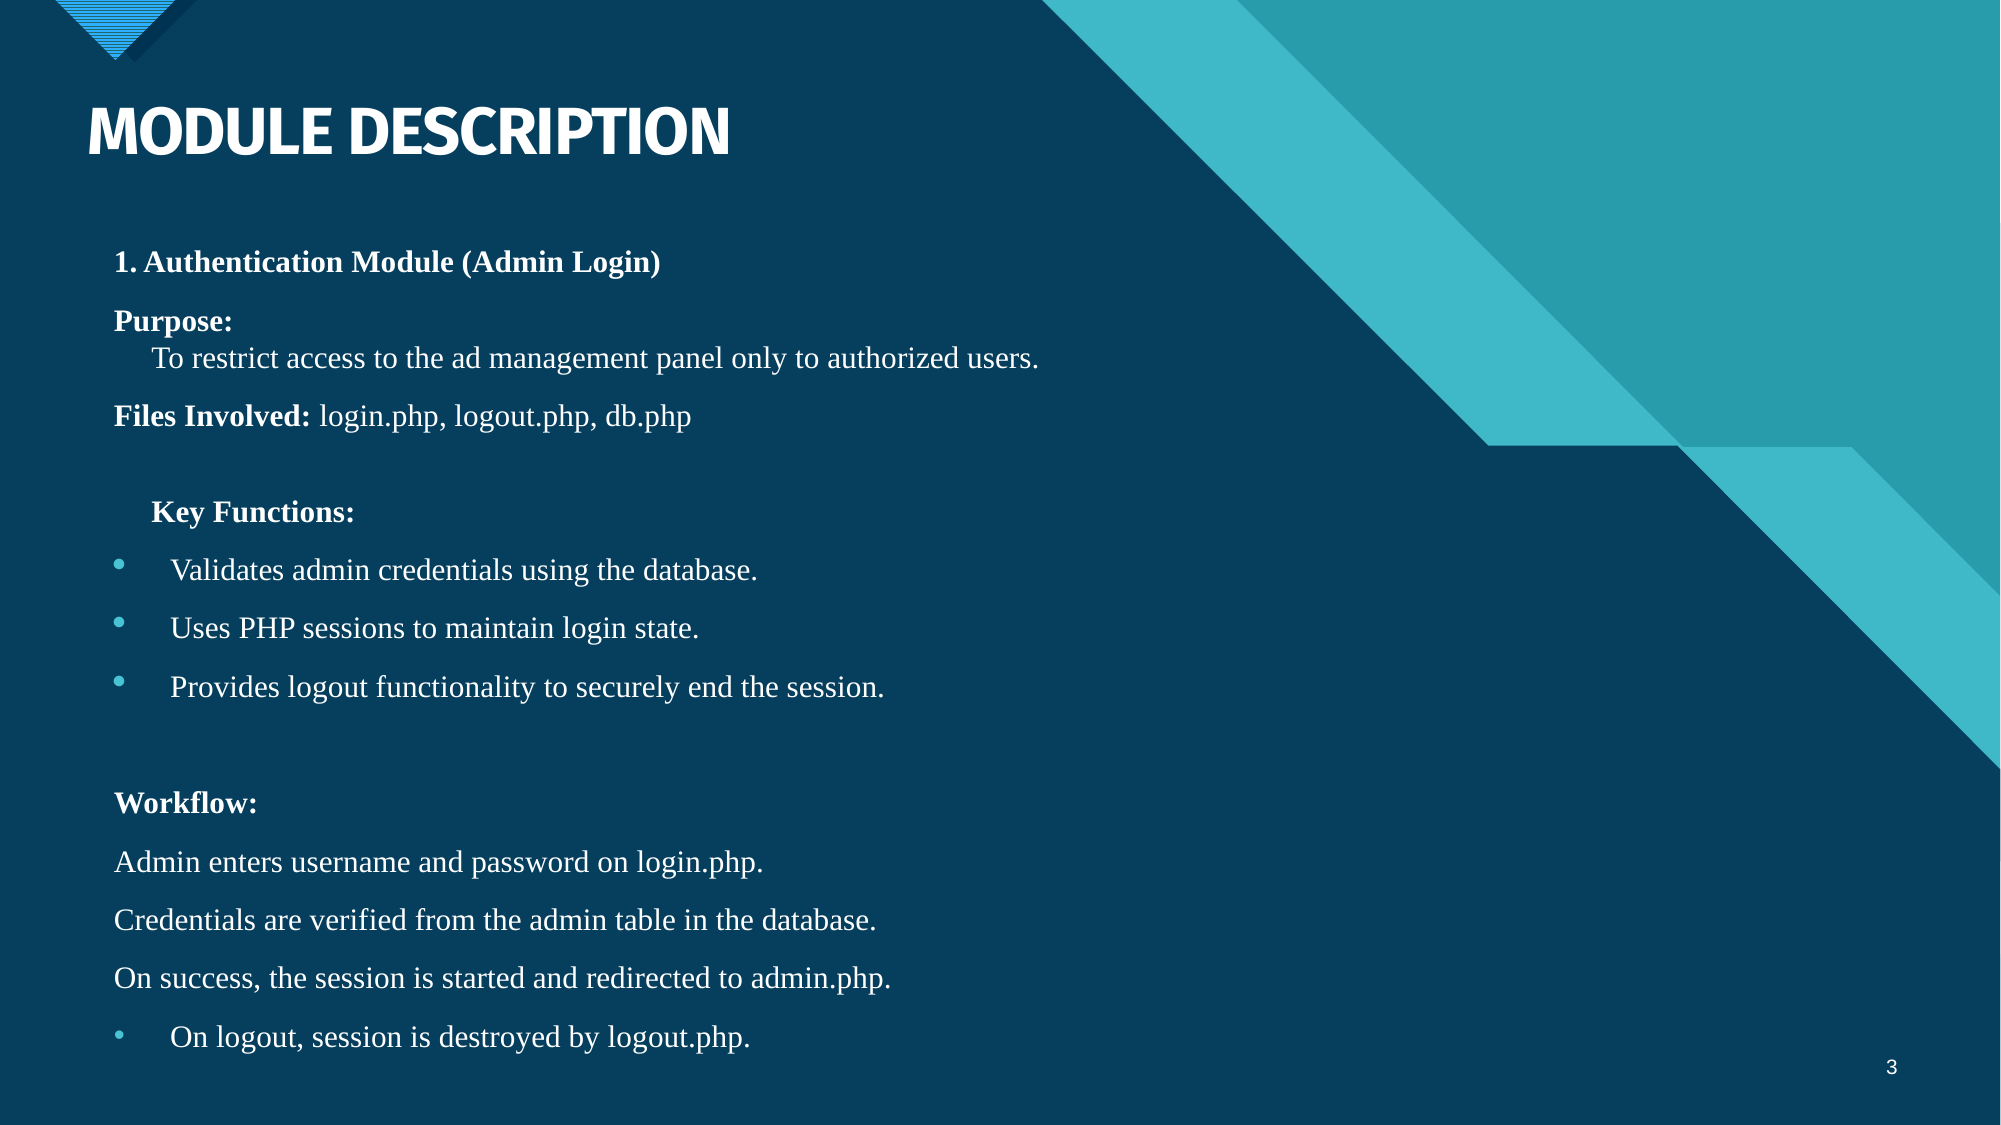

# MODULE DESCRIPTION
1. Authentication Module (Admin Login)
Purpose:
To restrict access to the ad management panel only to authorized users.
Files Involved: login.php, logout.php, db.php
Key Functions:
Validates admin credentials using the database.
Uses PHP sessions to maintain login state.
Provides logout functionality to securely end the session.

Workflow:
Admin enters username and password on login.php.
Credentials are verified from the admin table in the database.
On success, the session is started and redirected to admin.php.
On logout, session is destroyed by logout.php.

3